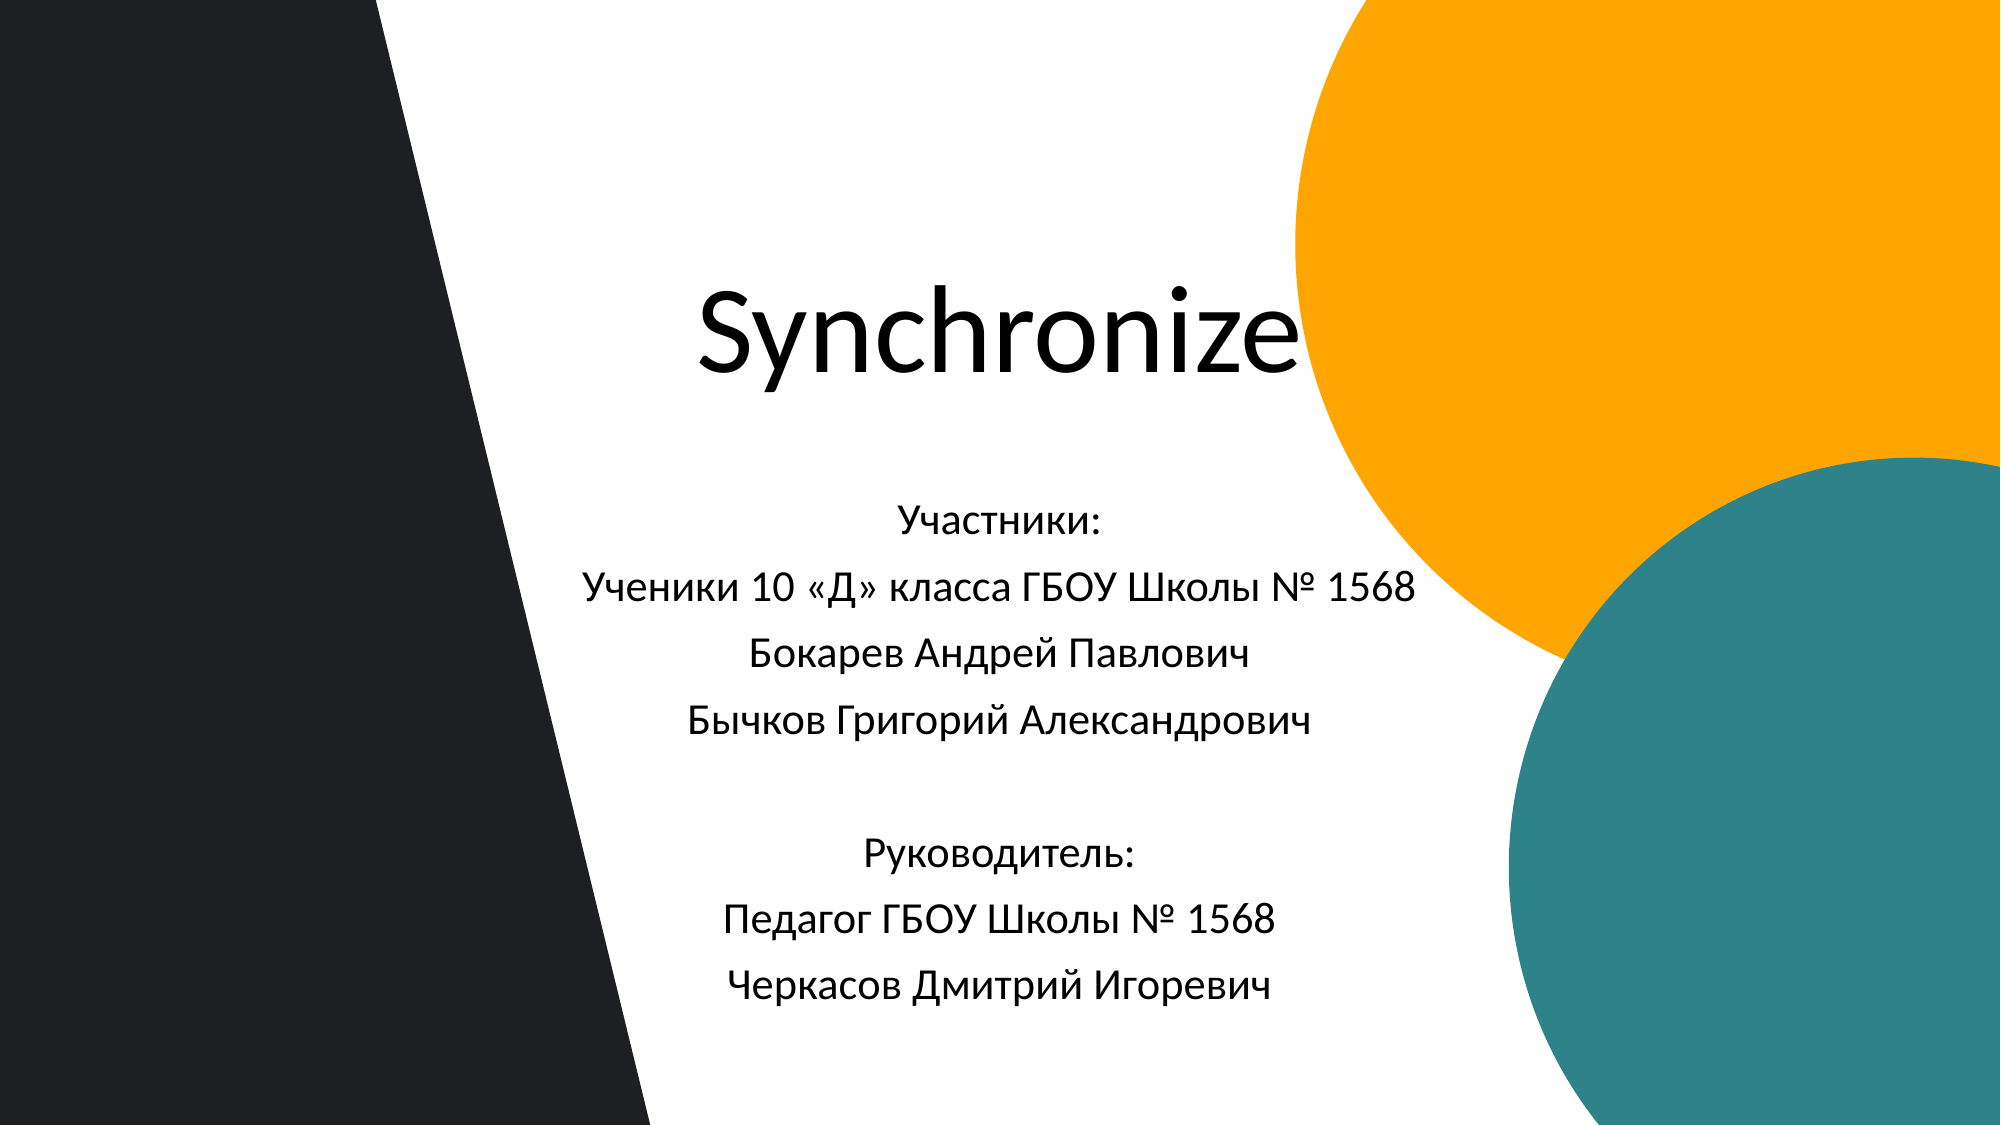

# Synchronize

Участники:
Ученики 10 «Д» класса ГБОУ Школы № 1568
Бокарев Андрей Павлович
Бычков Григорий Александрович

Руководитель:
Педагог ГБОУ Школы № 1568
Черкасов Дмитрий Игоревич